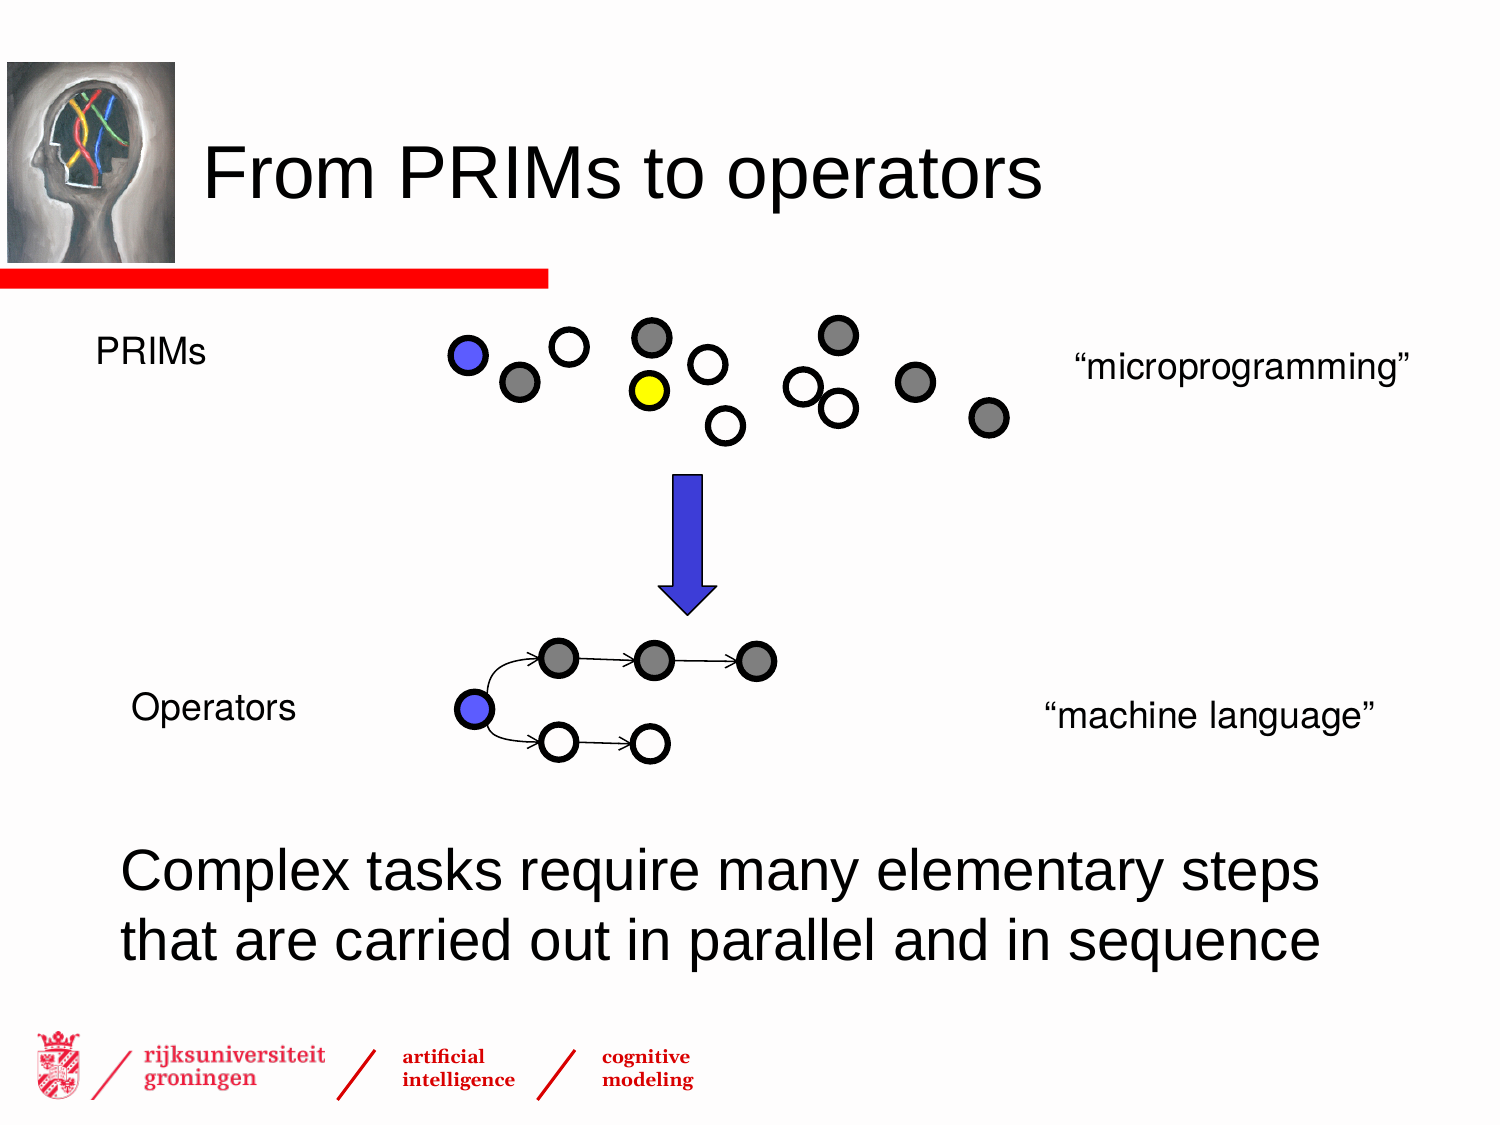

# From PRIMs to operators

PRIMs

“microprogramming”

Operators

“machine language”
Complex tasks require many elementary steps that are carried out in parallel and in sequence